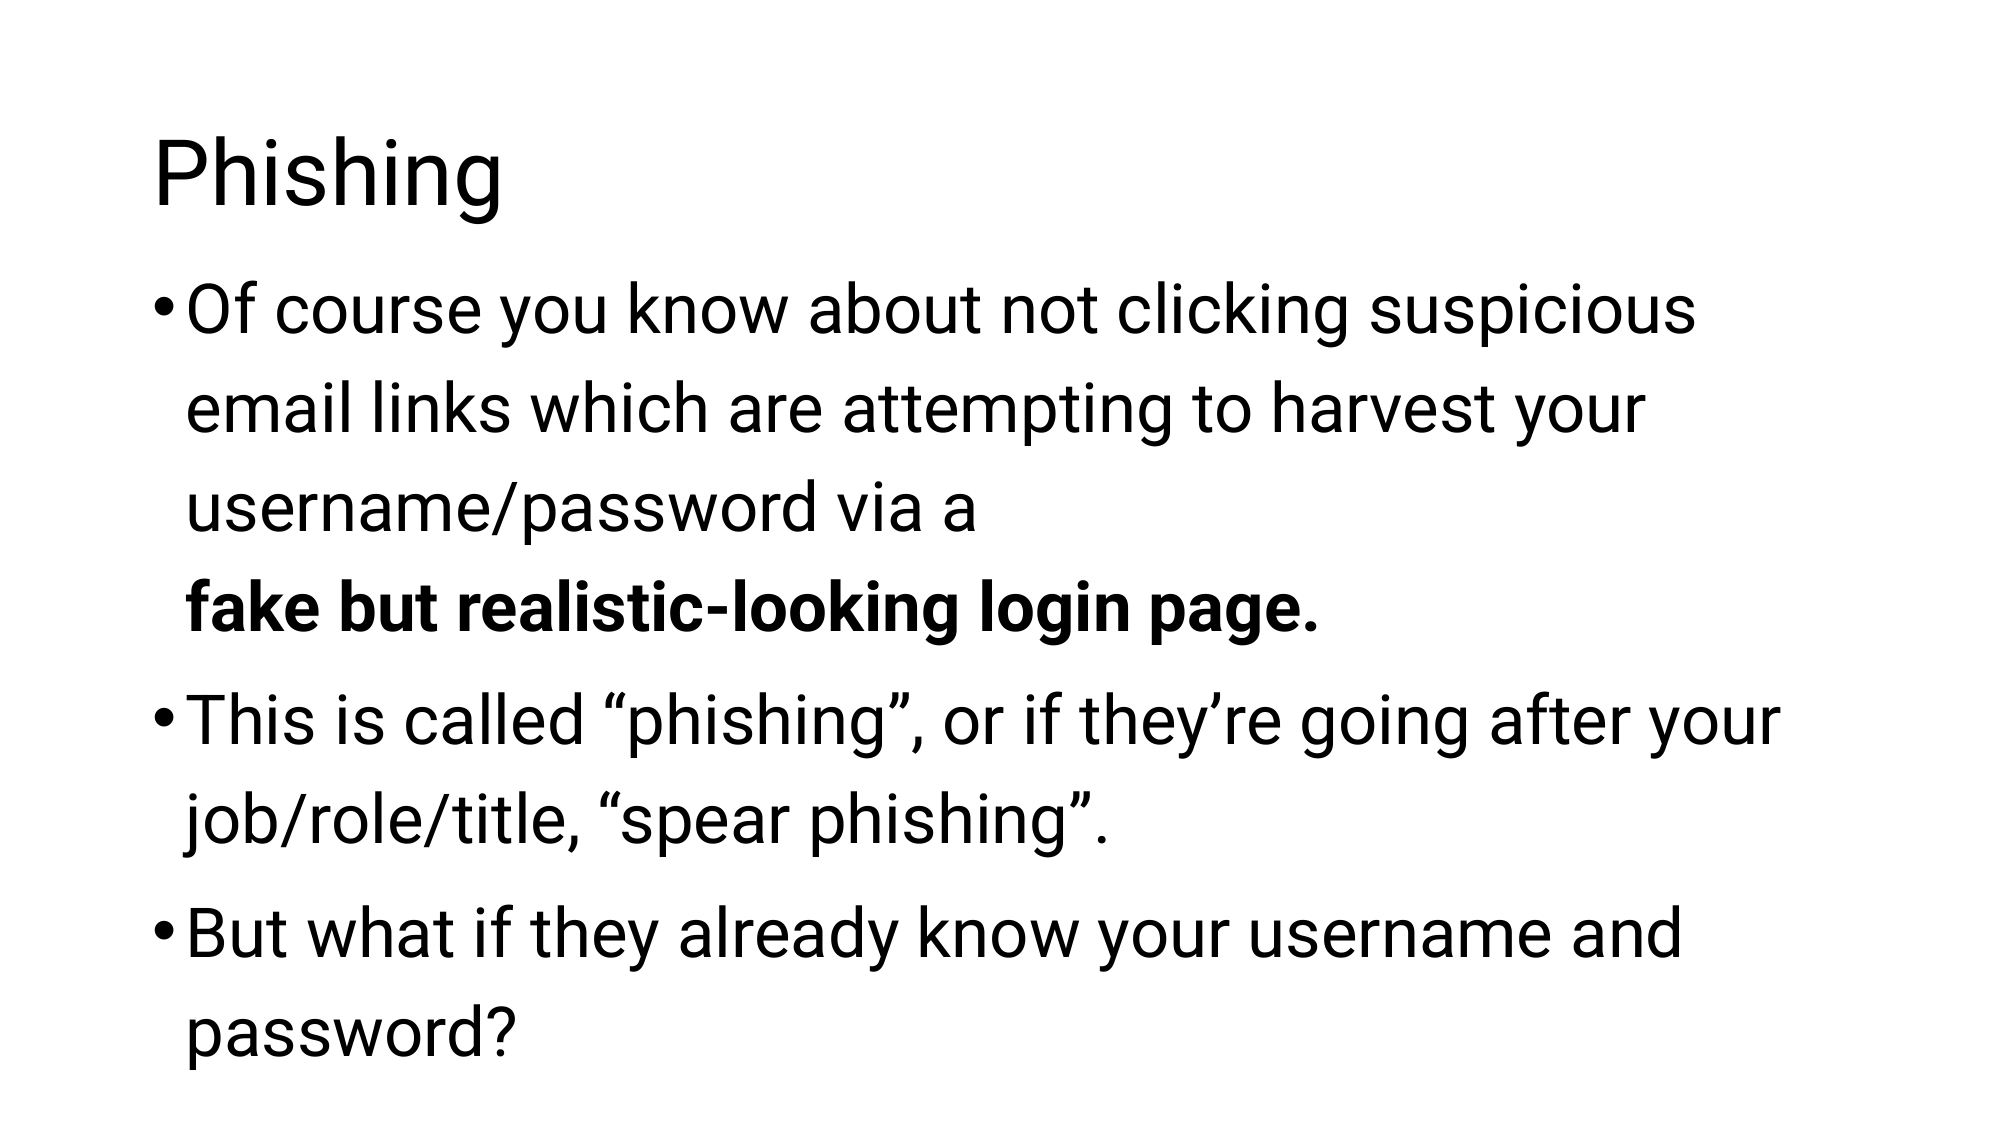

# Phishing
Of course you know about not clicking suspicious email links which are attempting to harvest your username/password via a
fake but realistic-looking login page.
This is called “phishing”, or if they’re going after your job/role/title, “spear phishing”.
But what if they already know your username and password?